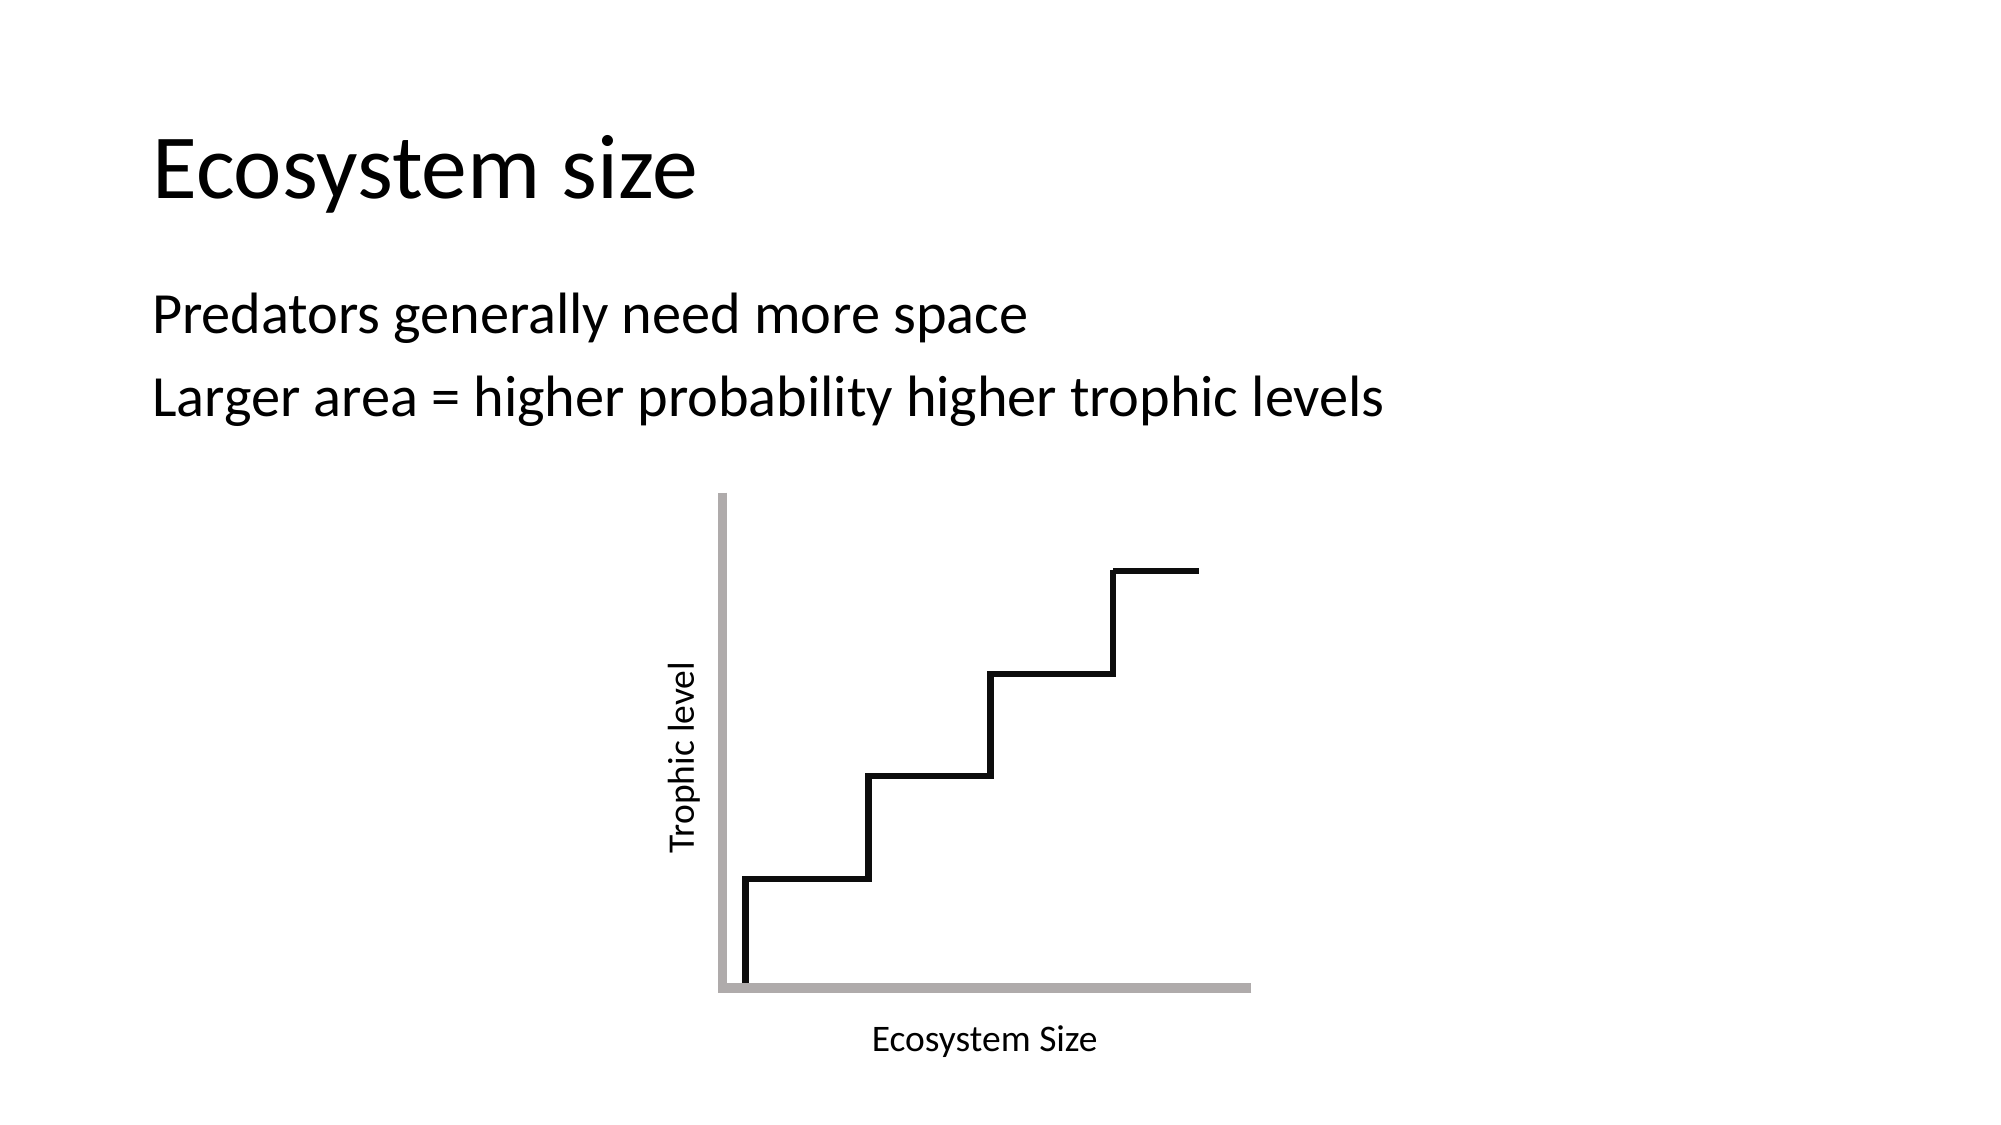

# Ecosystem size
Predators generally need more space
Larger area = higher probability higher trophic levels
Trophic level
Ecosystem Size